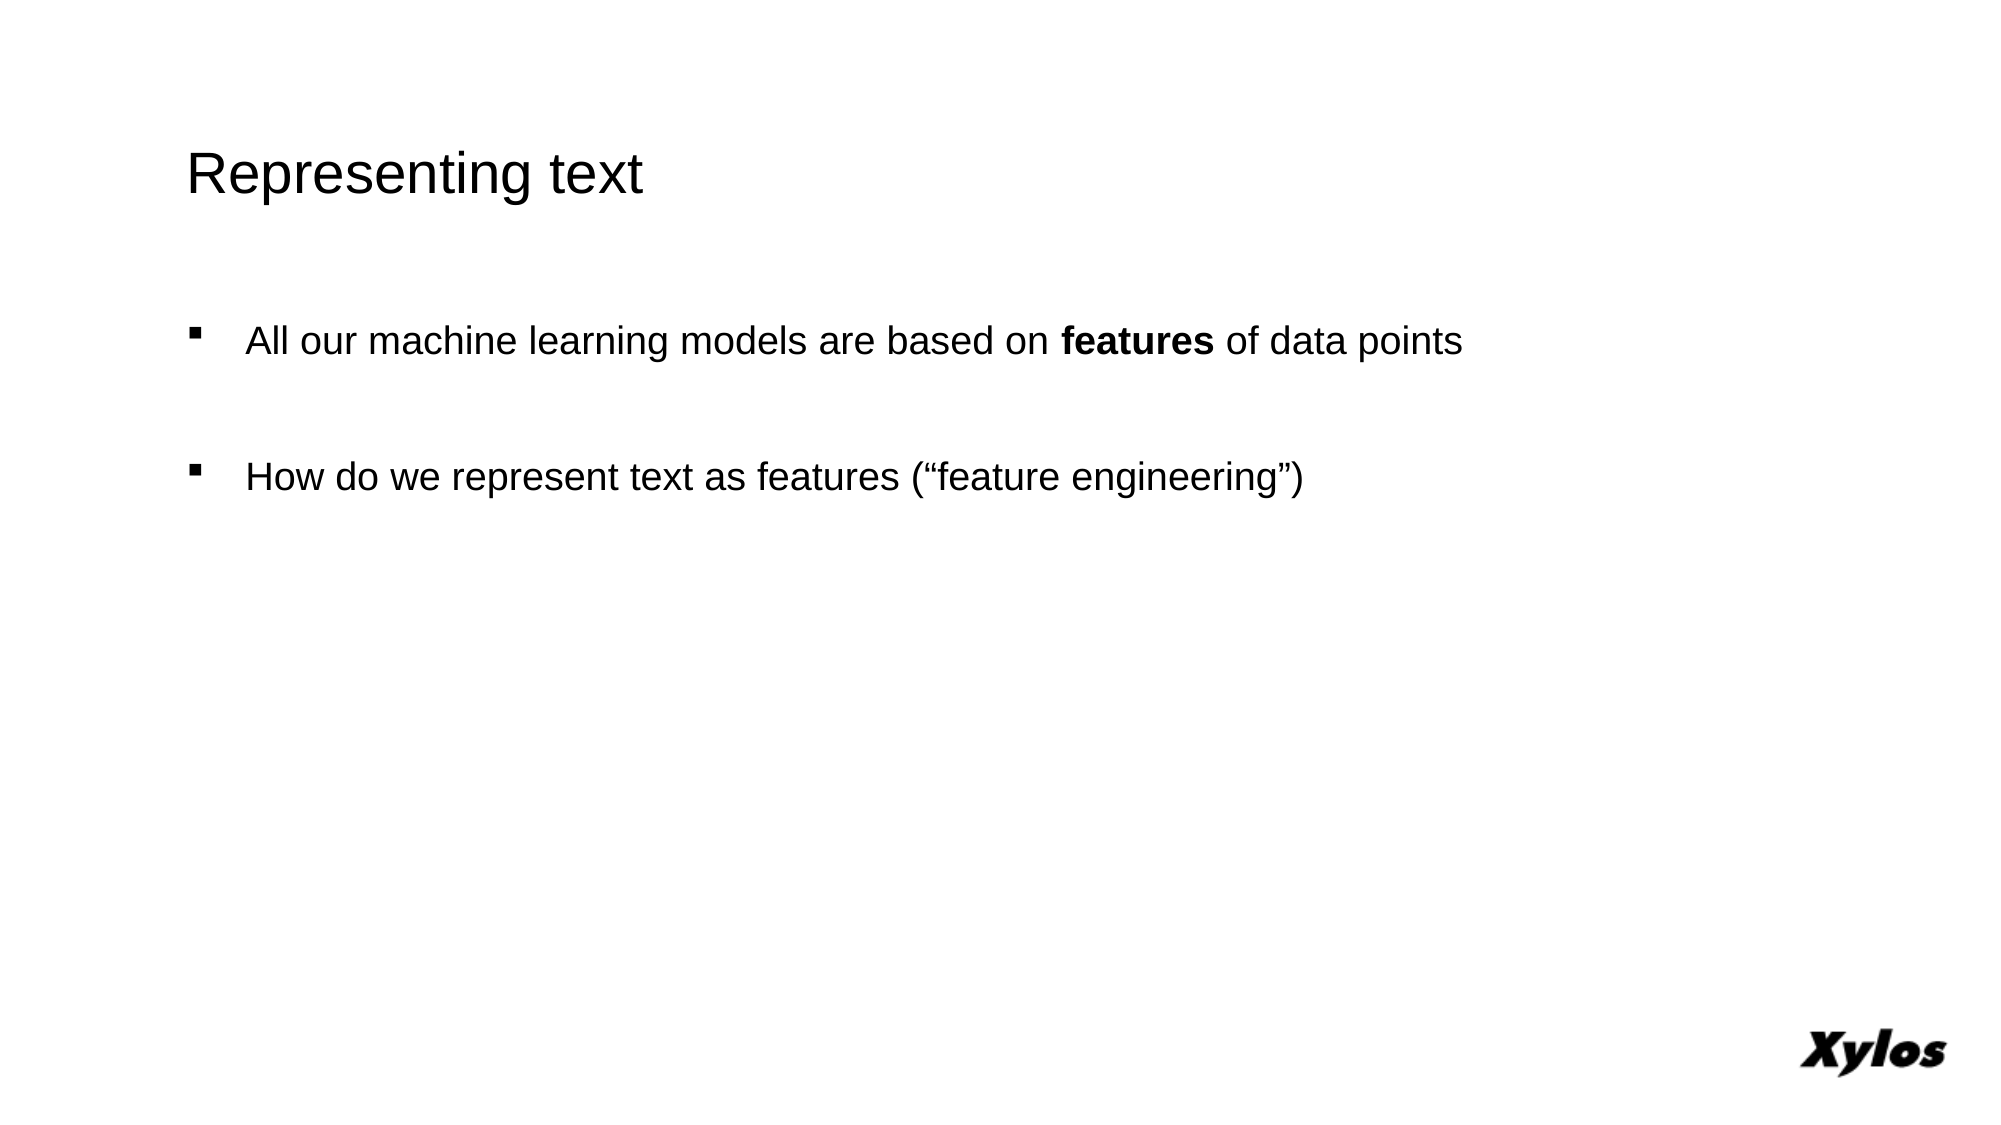

# Representing text
All our machine learning models are based on features of data points

How do we represent text as features (“feature engineering”)